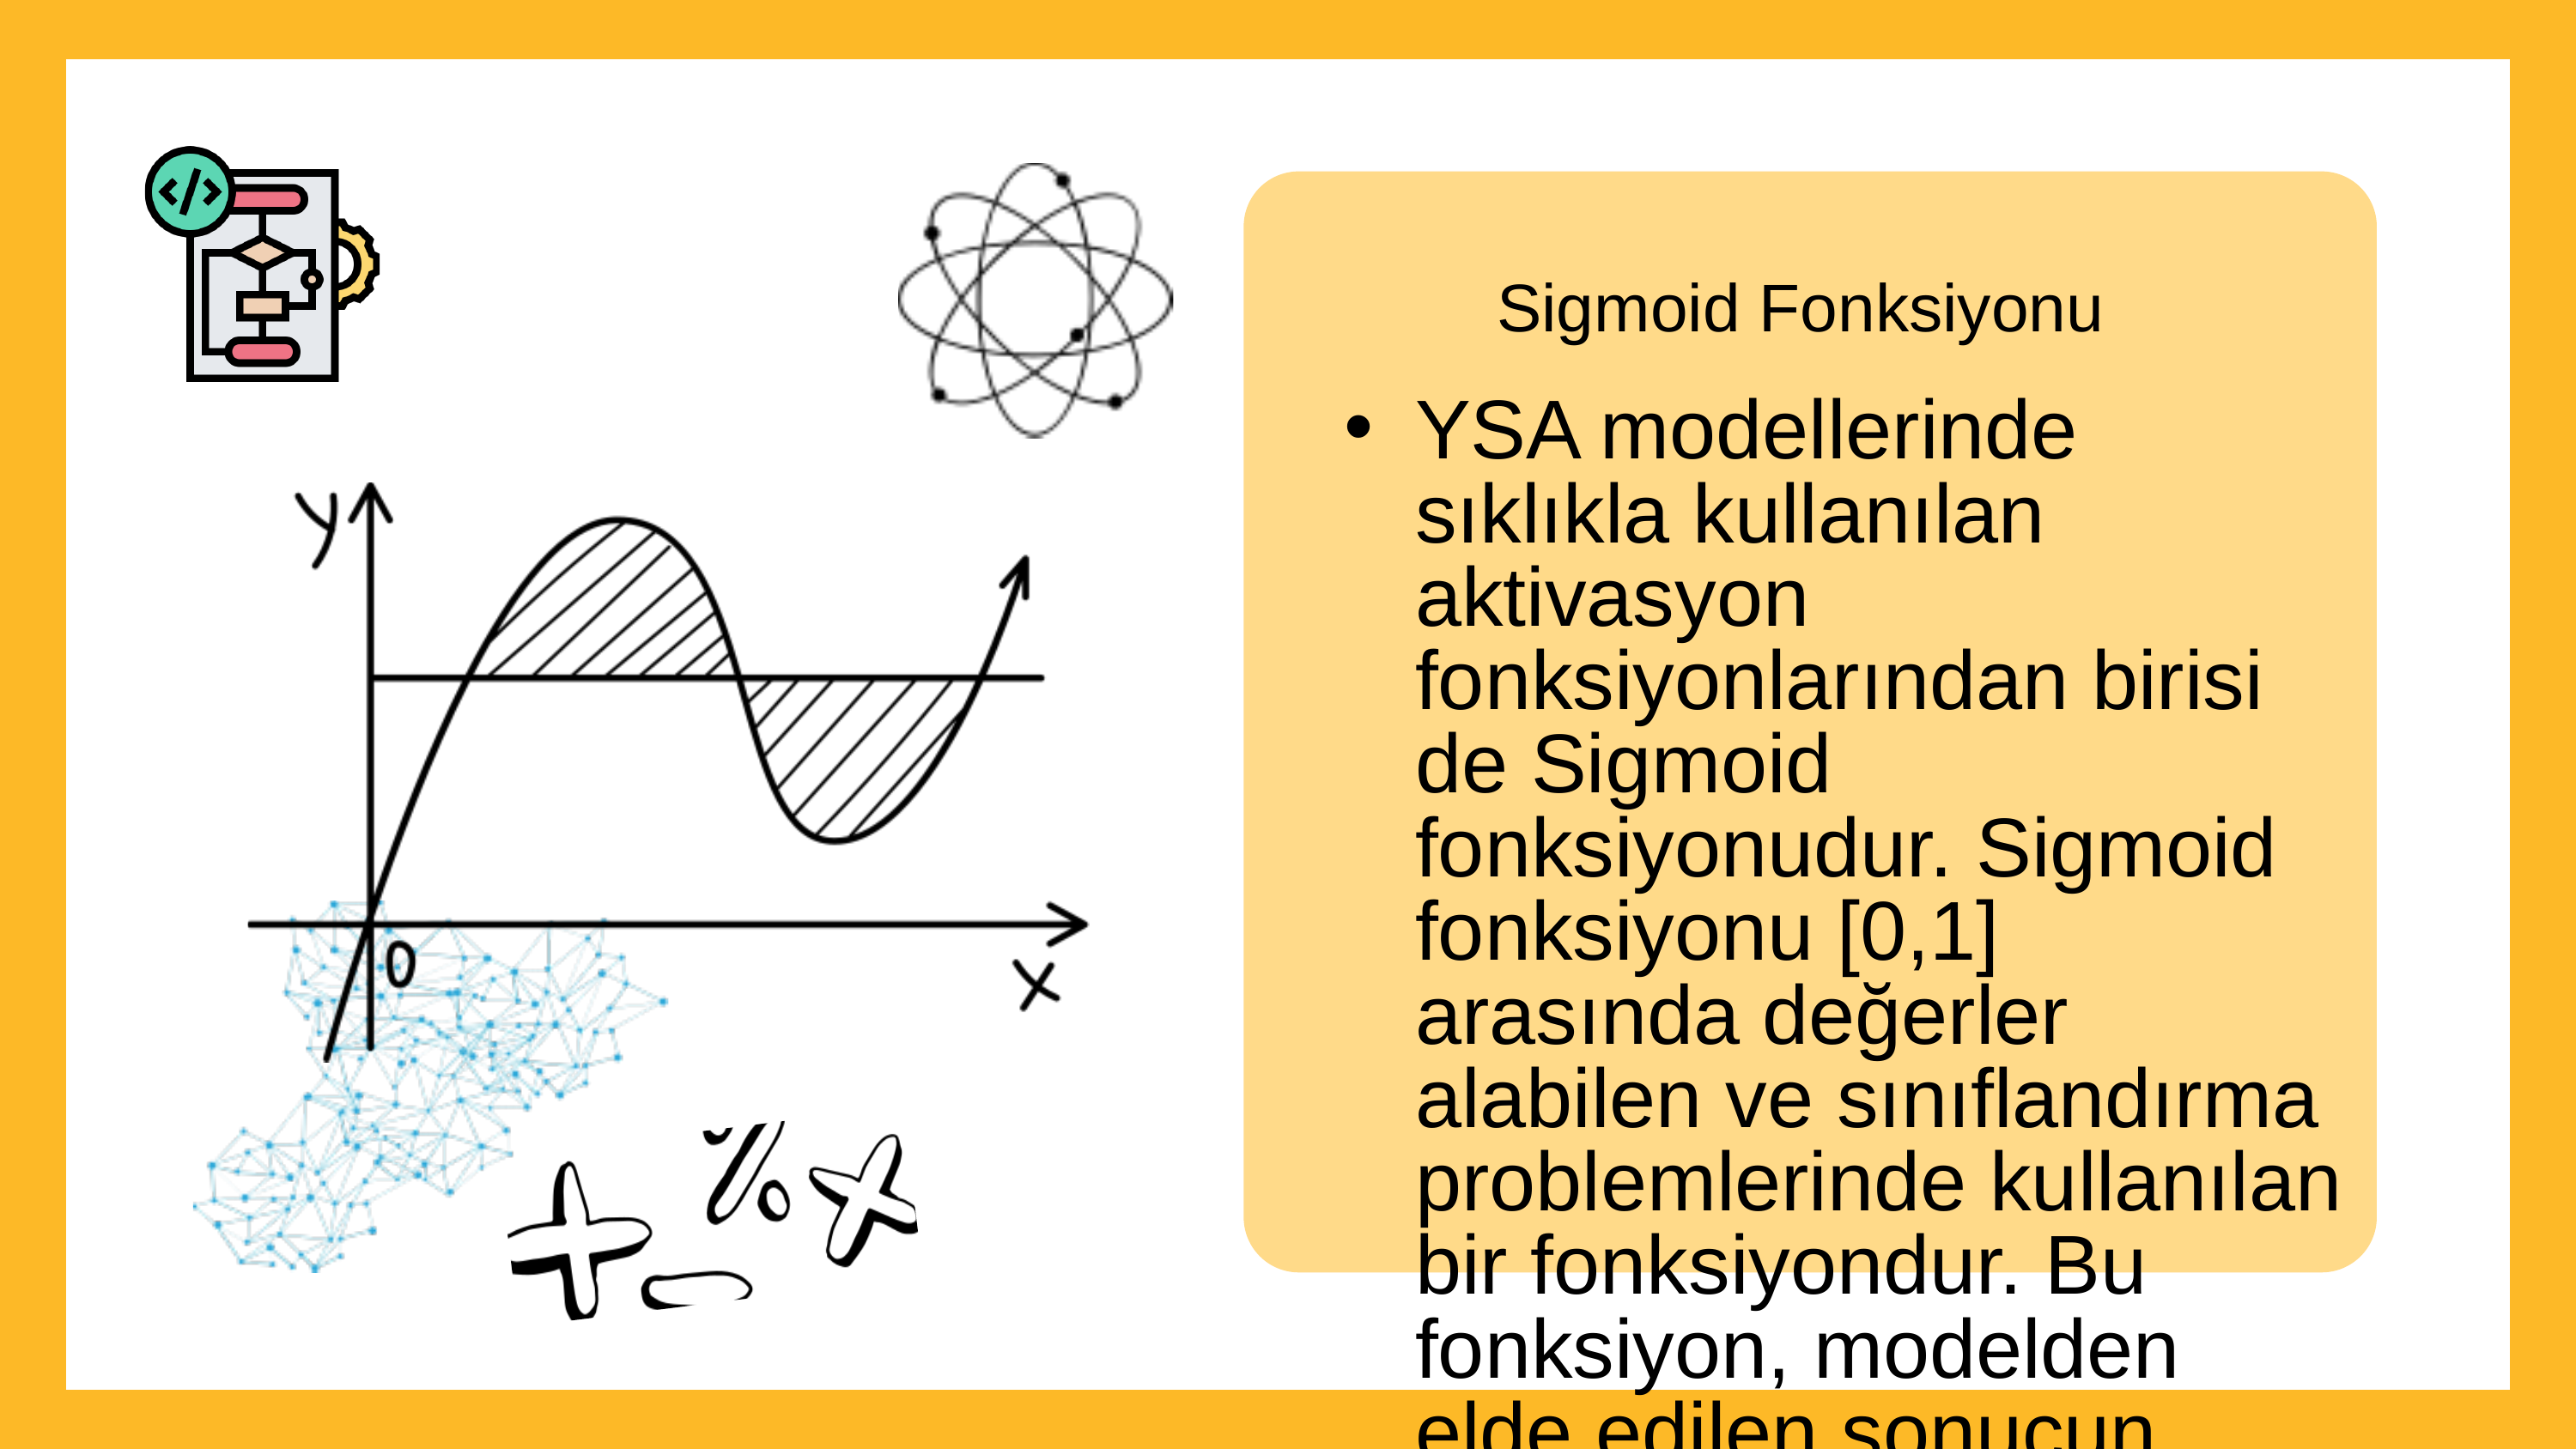

Sigmoid Fonksiyonu
YSA modellerinde sıklıkla kullanılan aktivasyon fonksiyonlarından birisi de Sigmoid fonksiyonudur. Sigmoid fonksiyonu [0,1] arasında değerler alabilen ve sınıflandırma problemlerinde kullanılan bir fonksiyondur. Bu fonksiyon, modelden elde edilen sonucun hangi sınıfa ait olduğunu öğrenen, olasılıksal bir değer üretir.